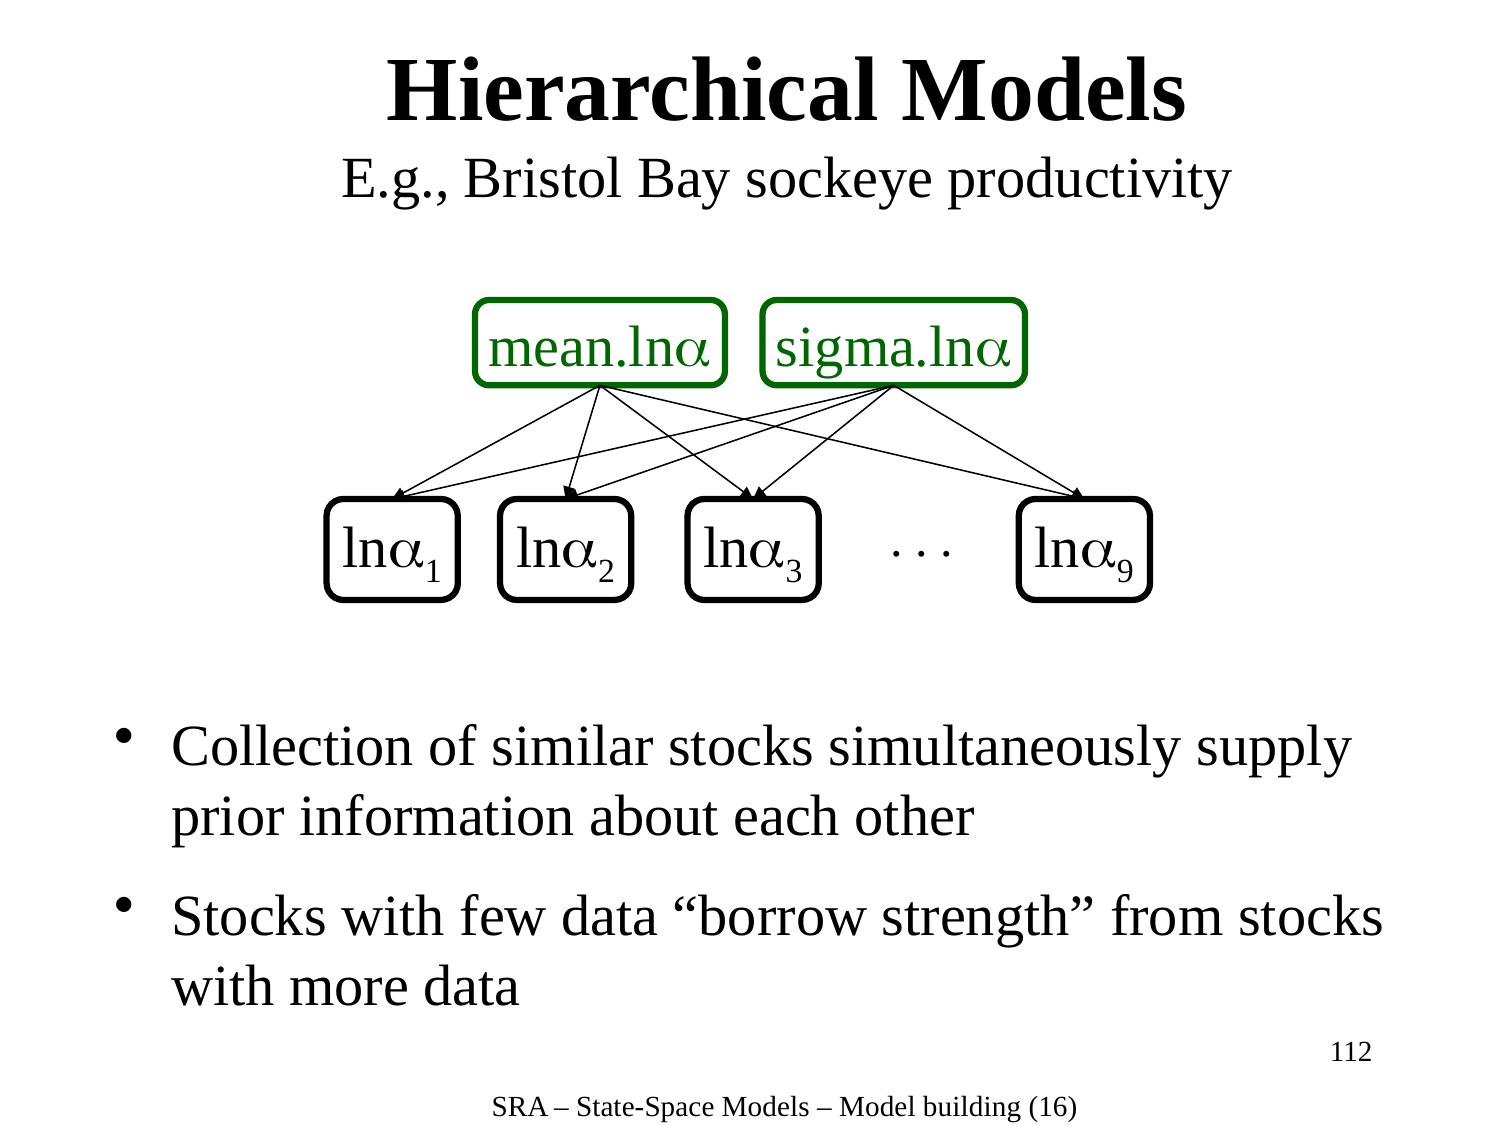

Hierarchical Models
E.g., Bristol Bay sockeye productivity
mean.lnα
sigma.lnα
lnα1
lnα2
lnα3
. . .
lnα9
Collection of similar stocks simultaneously supply prior information about each other
Stocks with few data “borrow strength” from stocks with more data
112
SRA – State-Space Models – Model building (16)